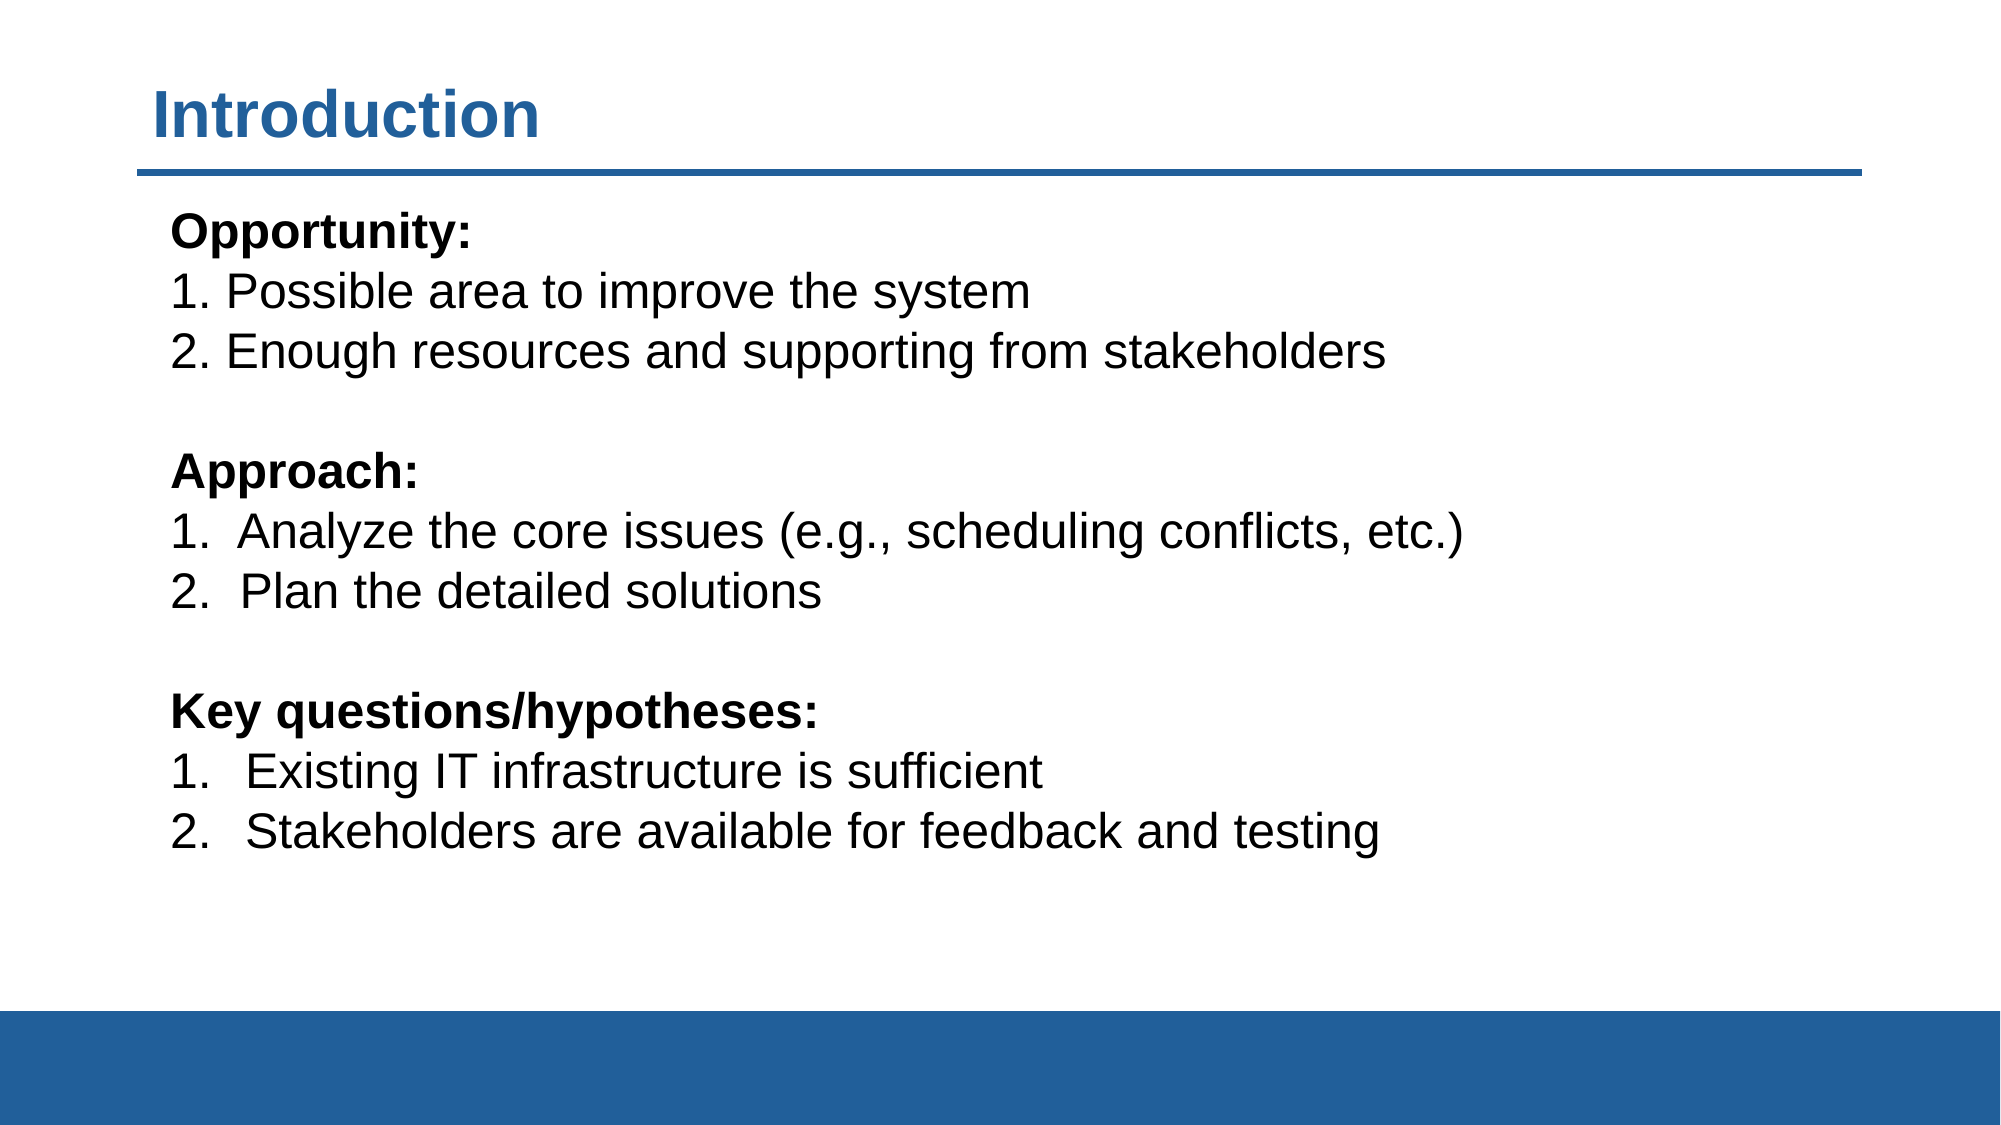

# Introduction

Opportunity:
1. Possible area to improve the system
2. Enough resources and supporting from stakeholders

Approach:
1.  Analyze the core issues (e.g., scheduling conflicts, etc.)
2.  Plan the detailed solutions

Key questions/hypotheses:
Existing IT infrastructure is sufficient
Stakeholders are available for feedback and testing